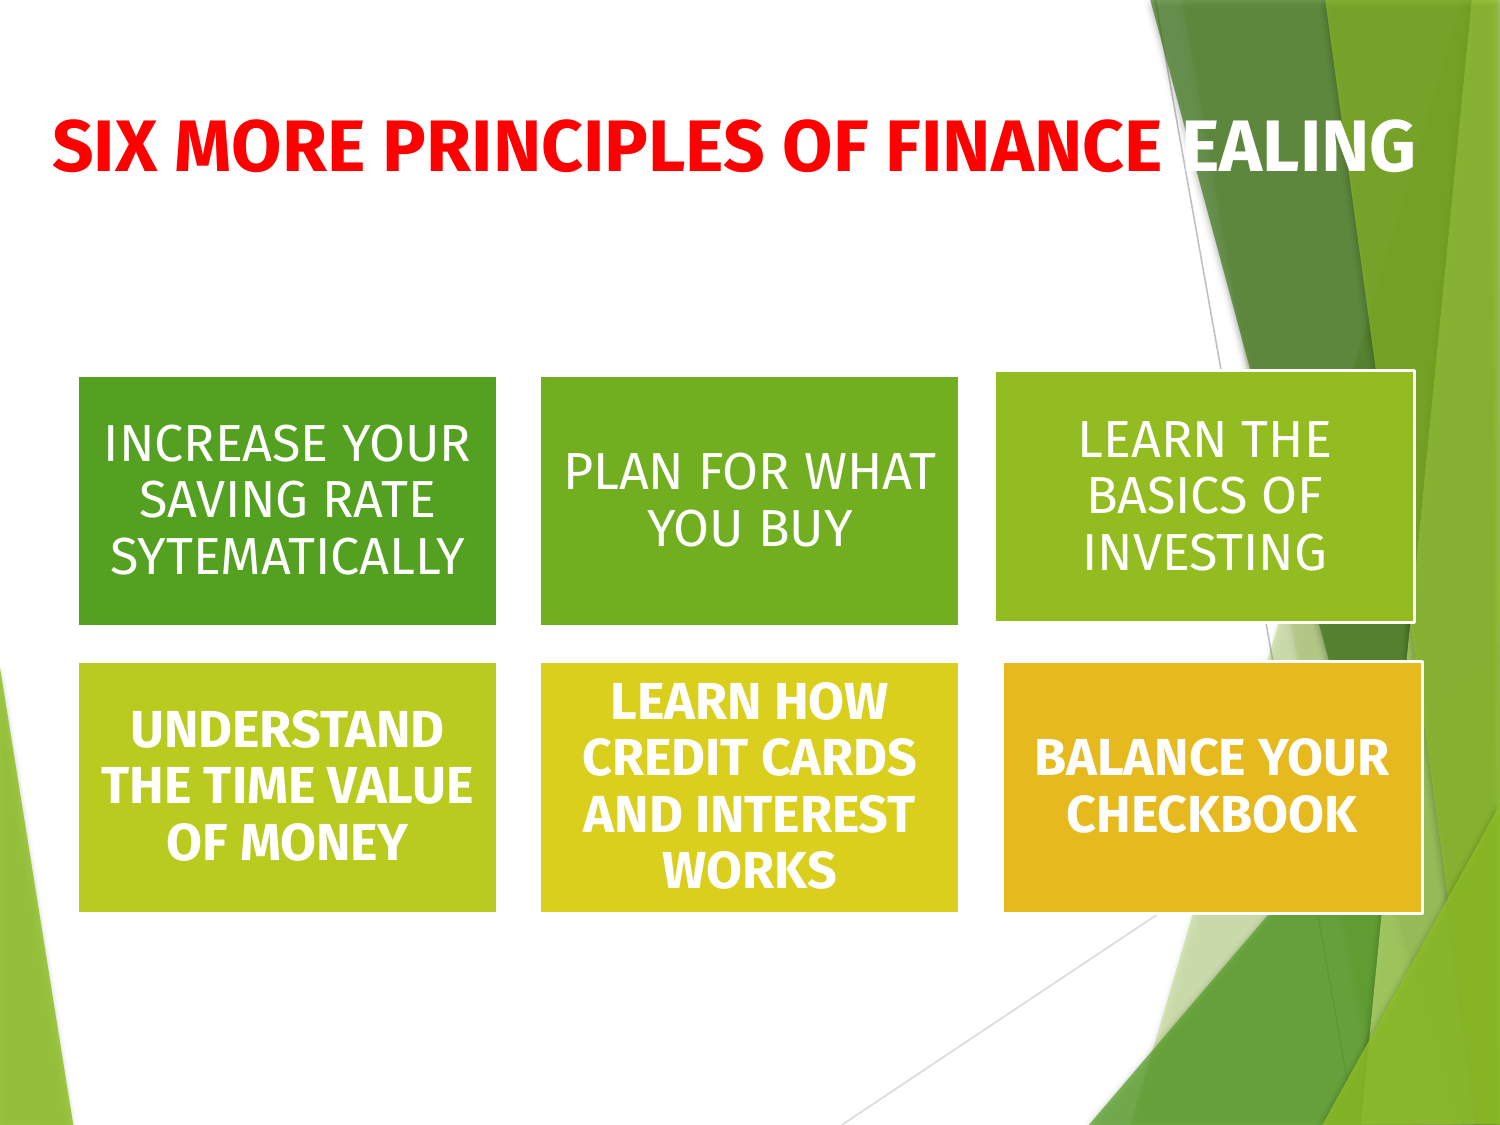

# SIX MORE PRINCIPLES OF FINANCE EALING WITH
INCREASE YOUR SAVING RATE SYTEMATICALLY
PLAN FOR WHAT YOU BUY
LEARN THE BASICS OF INVESTING
UNDERSTAND THE TIME VALUE OF MONEY
LEARN HOW CREDIT CARDS AND INTEREST WORKS
BALANCE YOUR CHECKBOOK